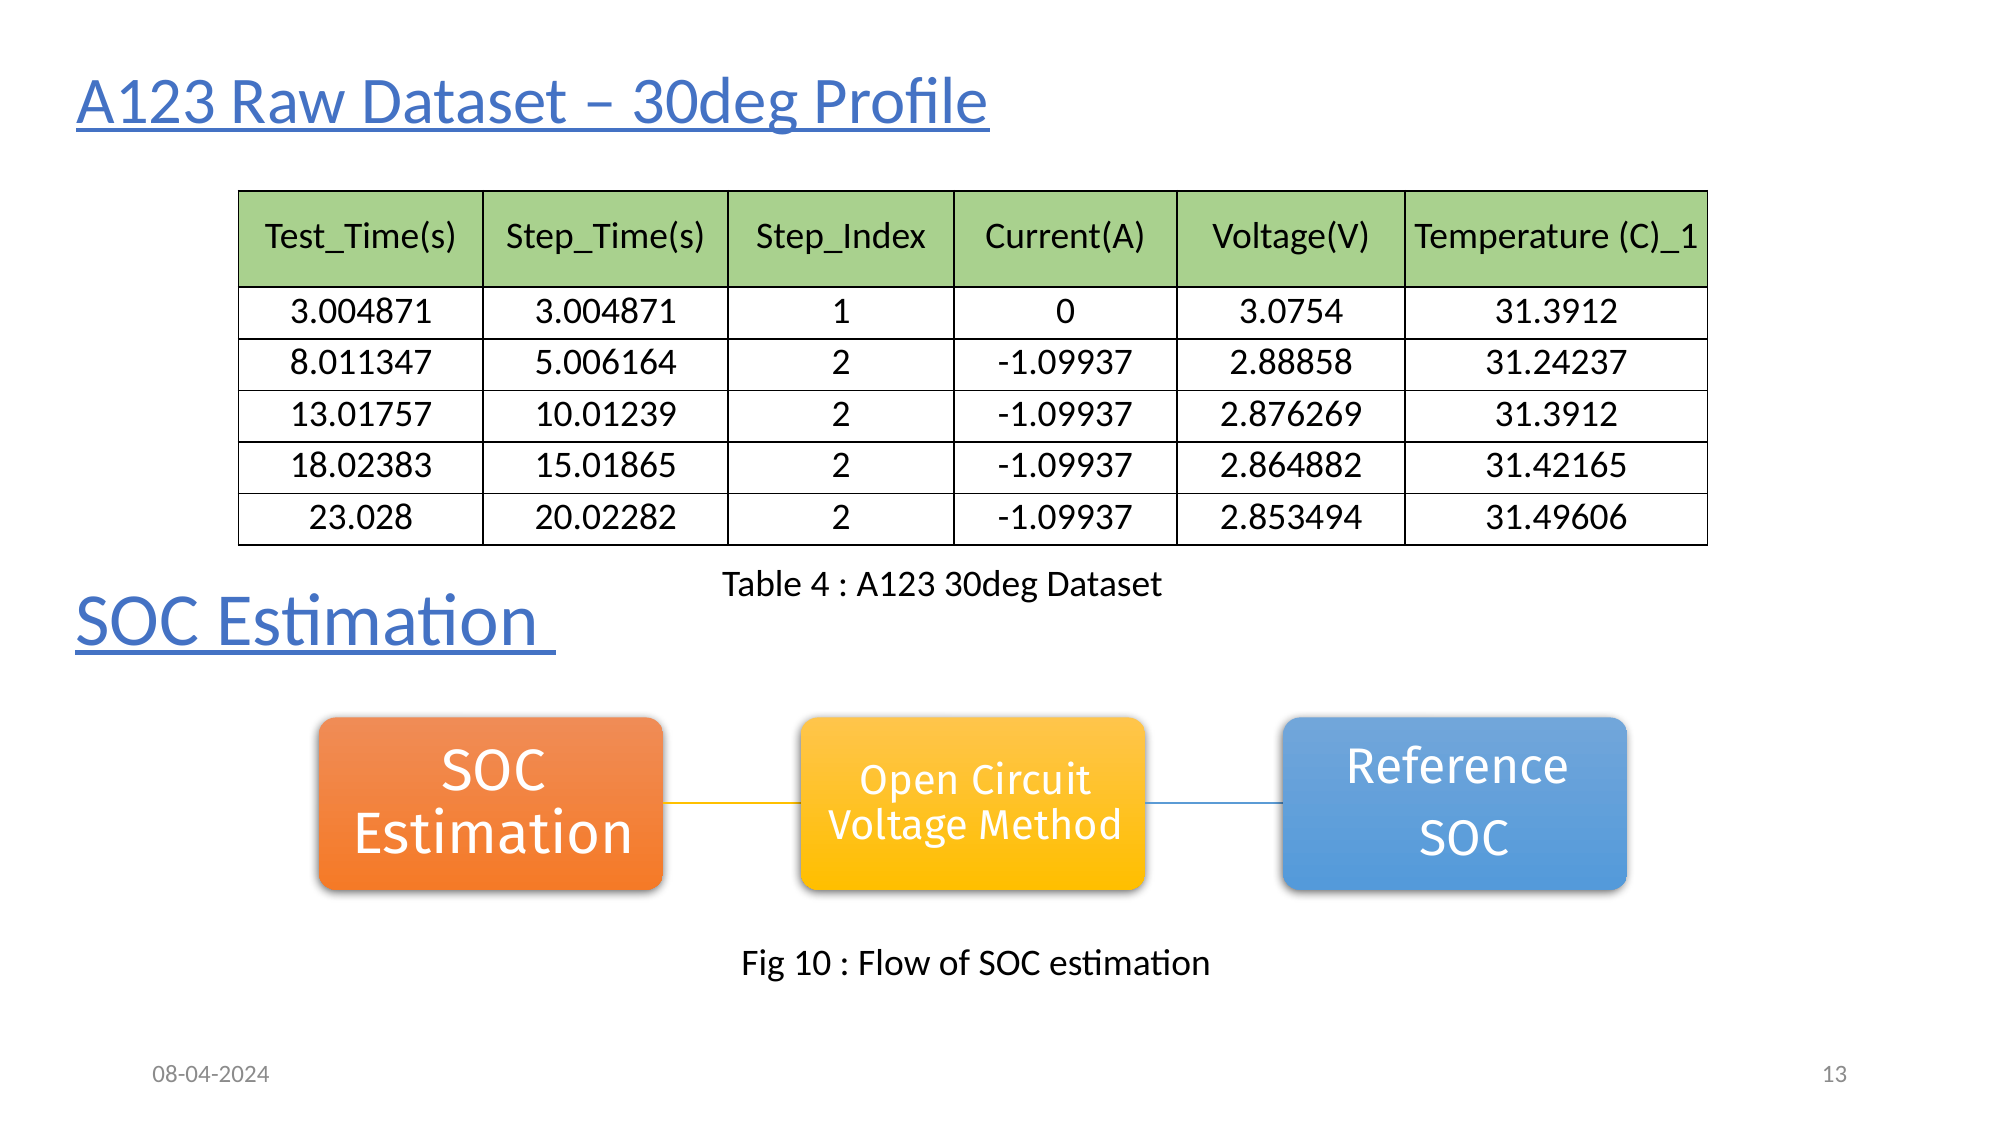

A123 Raw Dataset – 30deg Profile
| Test\_Time(s) | Step\_Time(s) | Step\_Index | Current(A) | Voltage(V) | Temperature (C)\_1 |
| --- | --- | --- | --- | --- | --- |
| 3.004871 | 3.004871 | 1 | 0 | 3.0754 | 31.3912 |
| 8.011347 | 5.006164 | 2 | -1.09937 | 2.88858 | 31.24237 |
| 13.01757 | 10.01239 | 2 | -1.09937 | 2.876269 | 31.3912 |
| 18.02383 | 15.01865 | 2 | -1.09937 | 2.864882 | 31.42165 |
| 23.028 | 20.02282 | 2 | -1.09937 | 2.853494 | 31.49606 |
Table 4 : A123 30deg Dataset
# SOC Estimation
SOC Estimation

Open Circuit Voltage Method

Reference
 SOC
Fig 10 : Flow of SOC estimation
08-04-2024
13